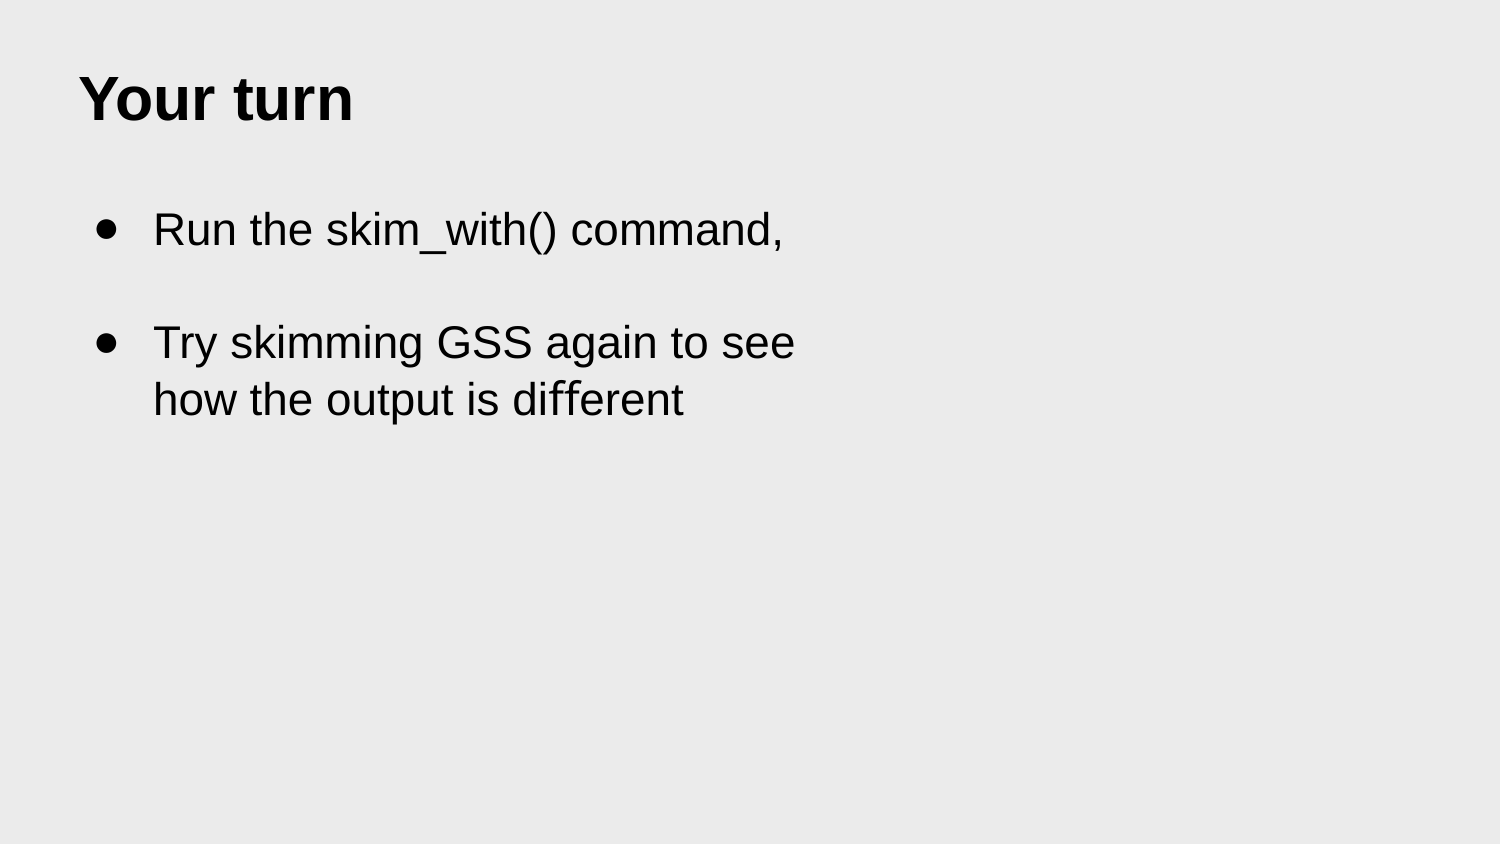

Your turn
Run the skim_with() command,

Try skimming GSS again to see  how the output is diﬀerent